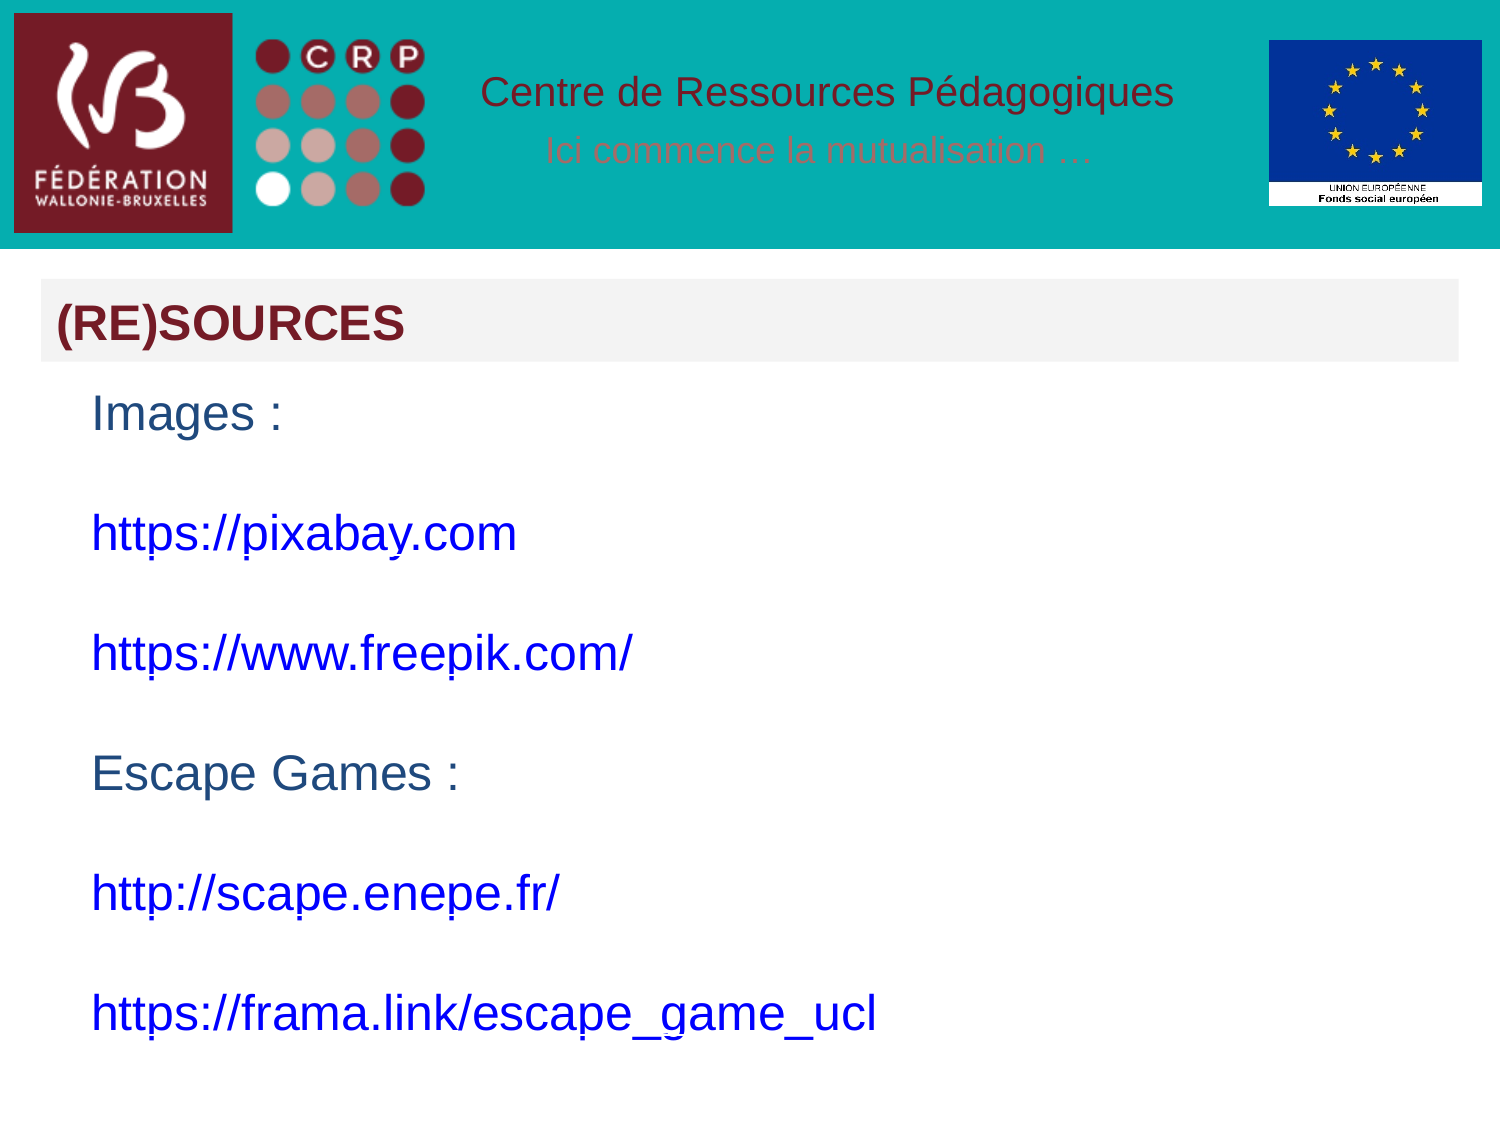

(Re)sources
Images :

https://pixabay.com

https://www.freepik.com/

Escape Games :

http://scape.enepe.fr/

https://frama.link/escape_game_ucl